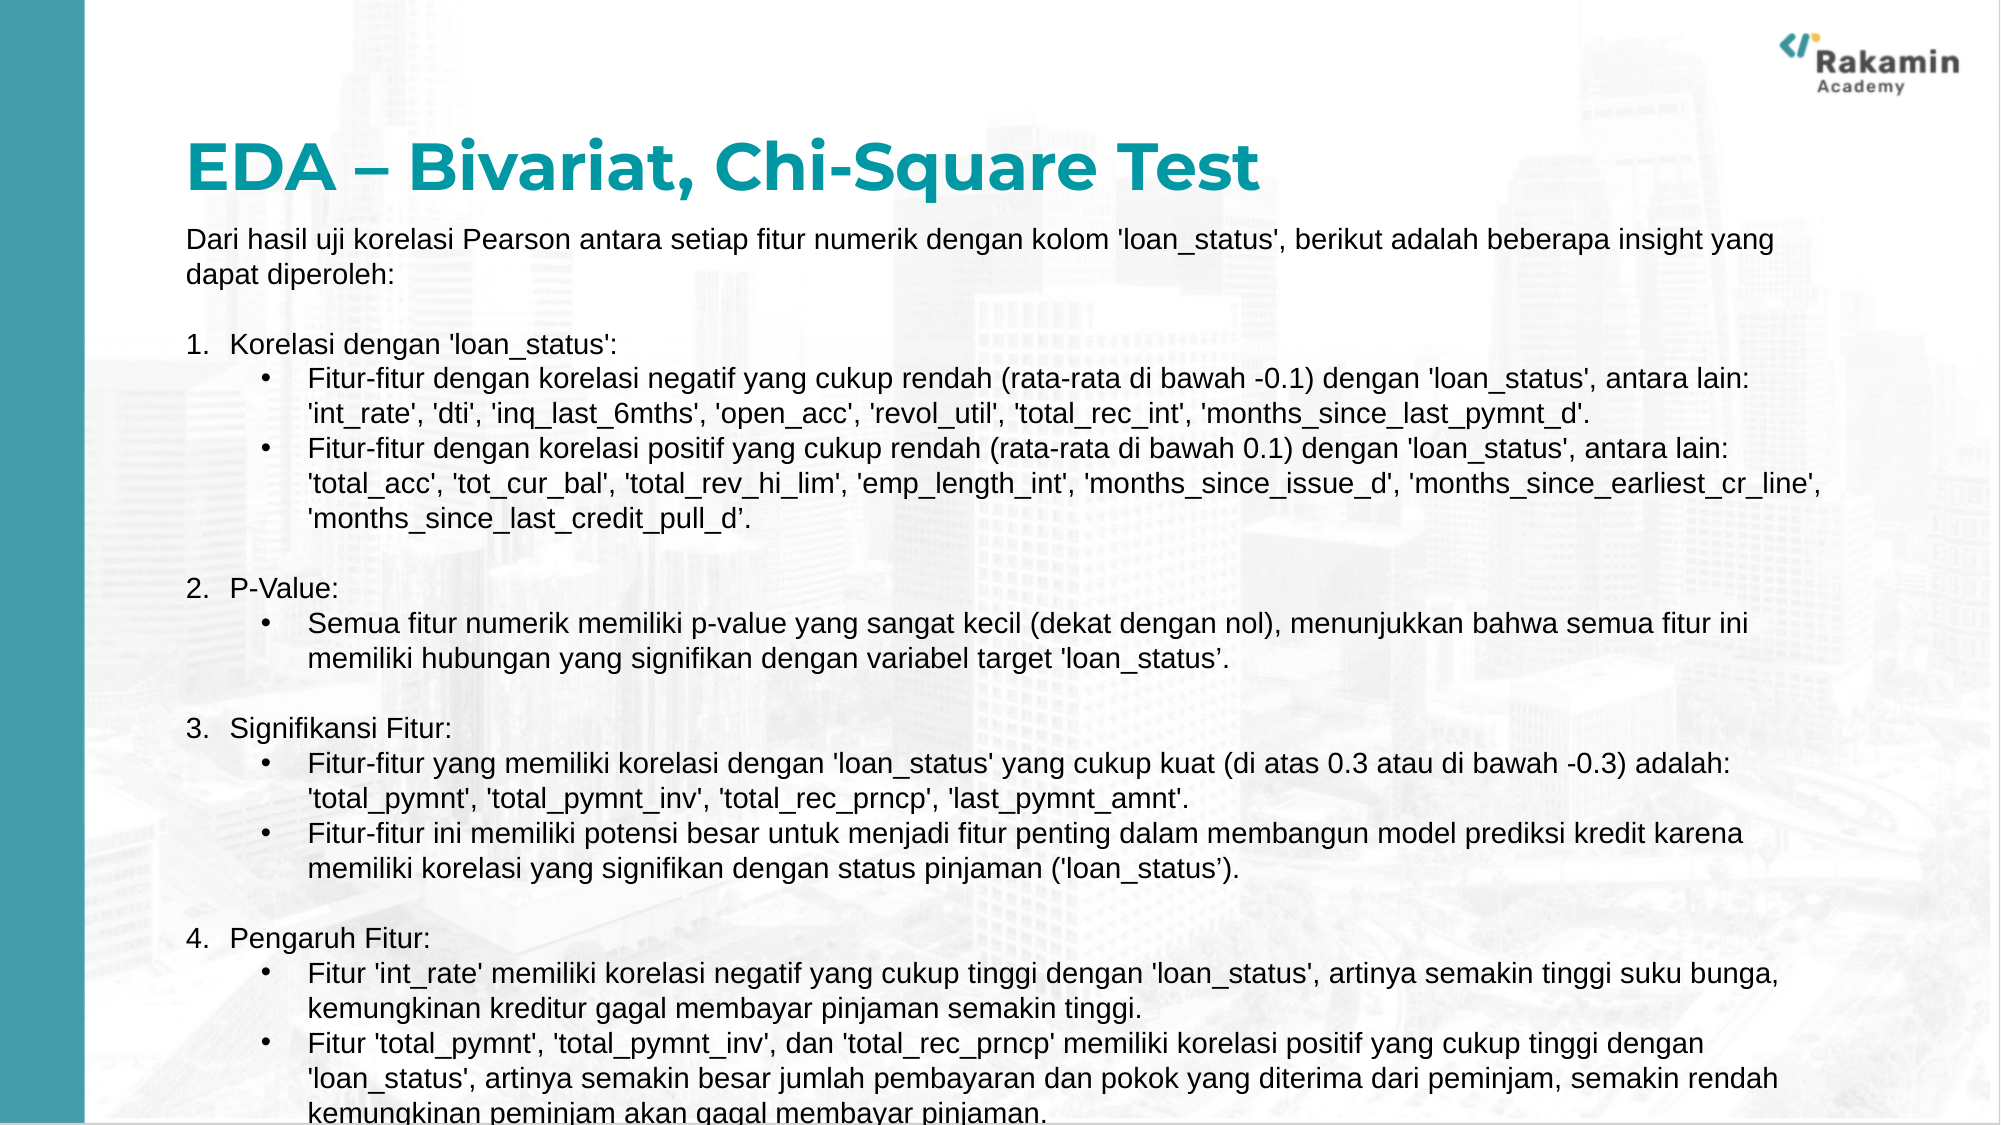

EDA – Bivariat, Chi-Square Test
Dari hasil uji korelasi Pearson antara setiap fitur numerik dengan kolom 'loan_status', berikut adalah beberapa insight yang dapat diperoleh:

 Korelasi dengan 'loan_status':
Fitur-fitur dengan korelasi negatif yang cukup rendah (rata-rata di bawah -0.1) dengan 'loan_status', antara lain: 'int_rate', 'dti', 'inq_last_6mths', 'open_acc', 'revol_util', 'total_rec_int', 'months_since_last_pymnt_d'.
Fitur-fitur dengan korelasi positif yang cukup rendah (rata-rata di bawah 0.1) dengan 'loan_status', antara lain: 'total_acc', 'tot_cur_bal', 'total_rev_hi_lim', 'emp_length_int', 'months_since_issue_d', 'months_since_earliest_cr_line', 'months_since_last_credit_pull_d’.

 P-Value:
Semua fitur numerik memiliki p-value yang sangat kecil (dekat dengan nol), menunjukkan bahwa semua fitur ini memiliki hubungan yang signifikan dengan variabel target 'loan_status’.

 Signifikansi Fitur:
Fitur-fitur yang memiliki korelasi dengan 'loan_status' yang cukup kuat (di atas 0.3 atau di bawah -0.3) adalah: 'total_pymnt', 'total_pymnt_inv', 'total_rec_prncp', 'last_pymnt_amnt'.
Fitur-fitur ini memiliki potensi besar untuk menjadi fitur penting dalam membangun model prediksi kredit karena memiliki korelasi yang signifikan dengan status pinjaman ('loan_status’).

 Pengaruh Fitur:
Fitur 'int_rate' memiliki korelasi negatif yang cukup tinggi dengan 'loan_status', artinya semakin tinggi suku bunga, kemungkinan kreditur gagal membayar pinjaman semakin tinggi.
Fitur 'total_pymnt', 'total_pymnt_inv', dan 'total_rec_prncp' memiliki korelasi positif yang cukup tinggi dengan 'loan_status', artinya semakin besar jumlah pembayaran dan pokok yang diterima dari peminjam, semakin rendah kemungkinan peminjam akan gagal membayar pinjaman.